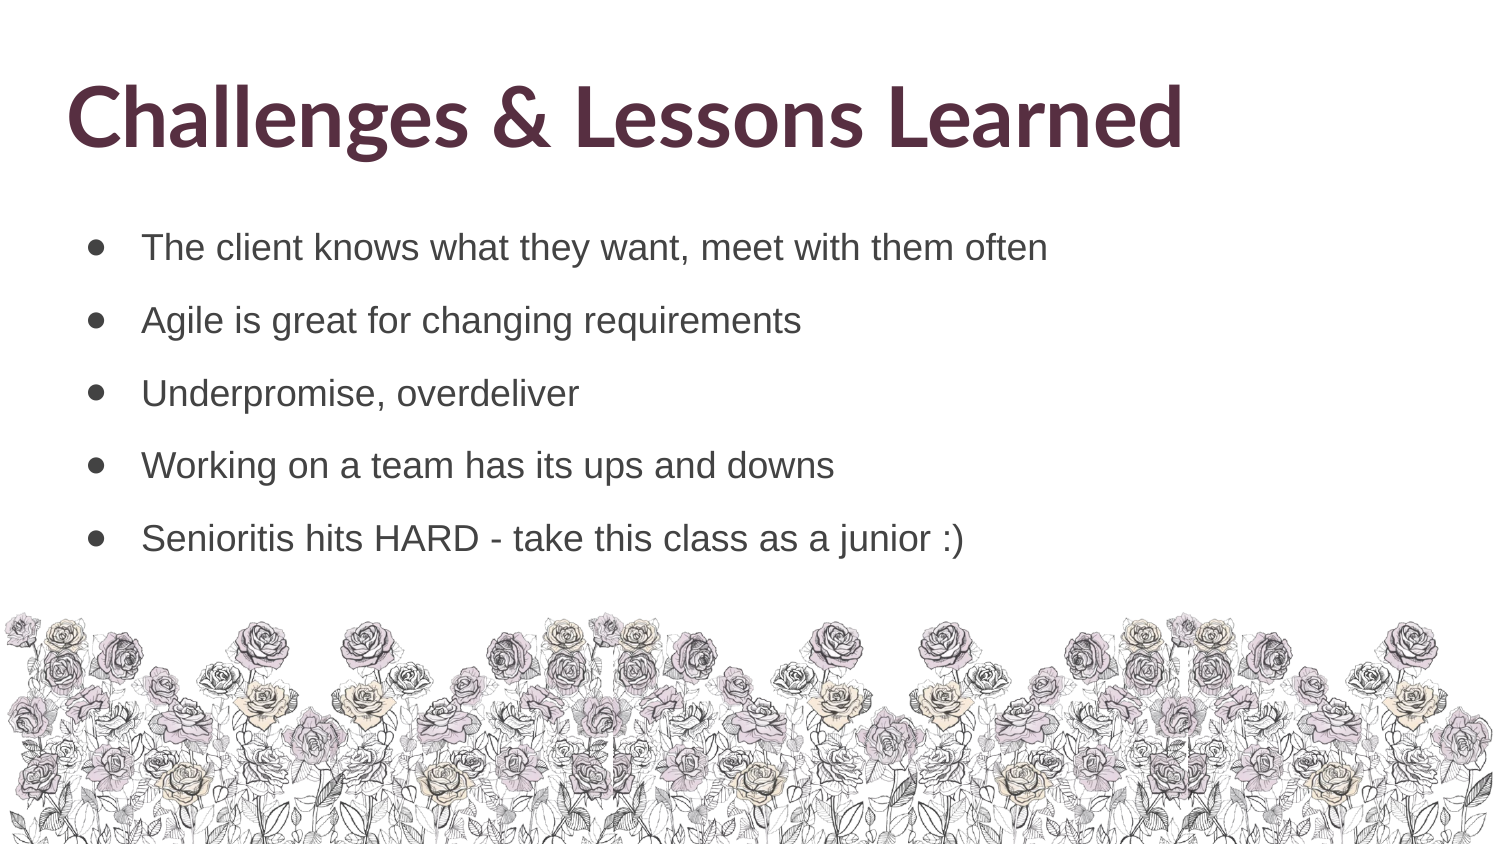

# Challenges & Lessons Learned
The client knows what they want, meet with them often
Agile is great for changing requirements
Underpromise, overdeliver
Working on a team has its ups and downs
Senioritis hits HARD - take this class as a junior :)